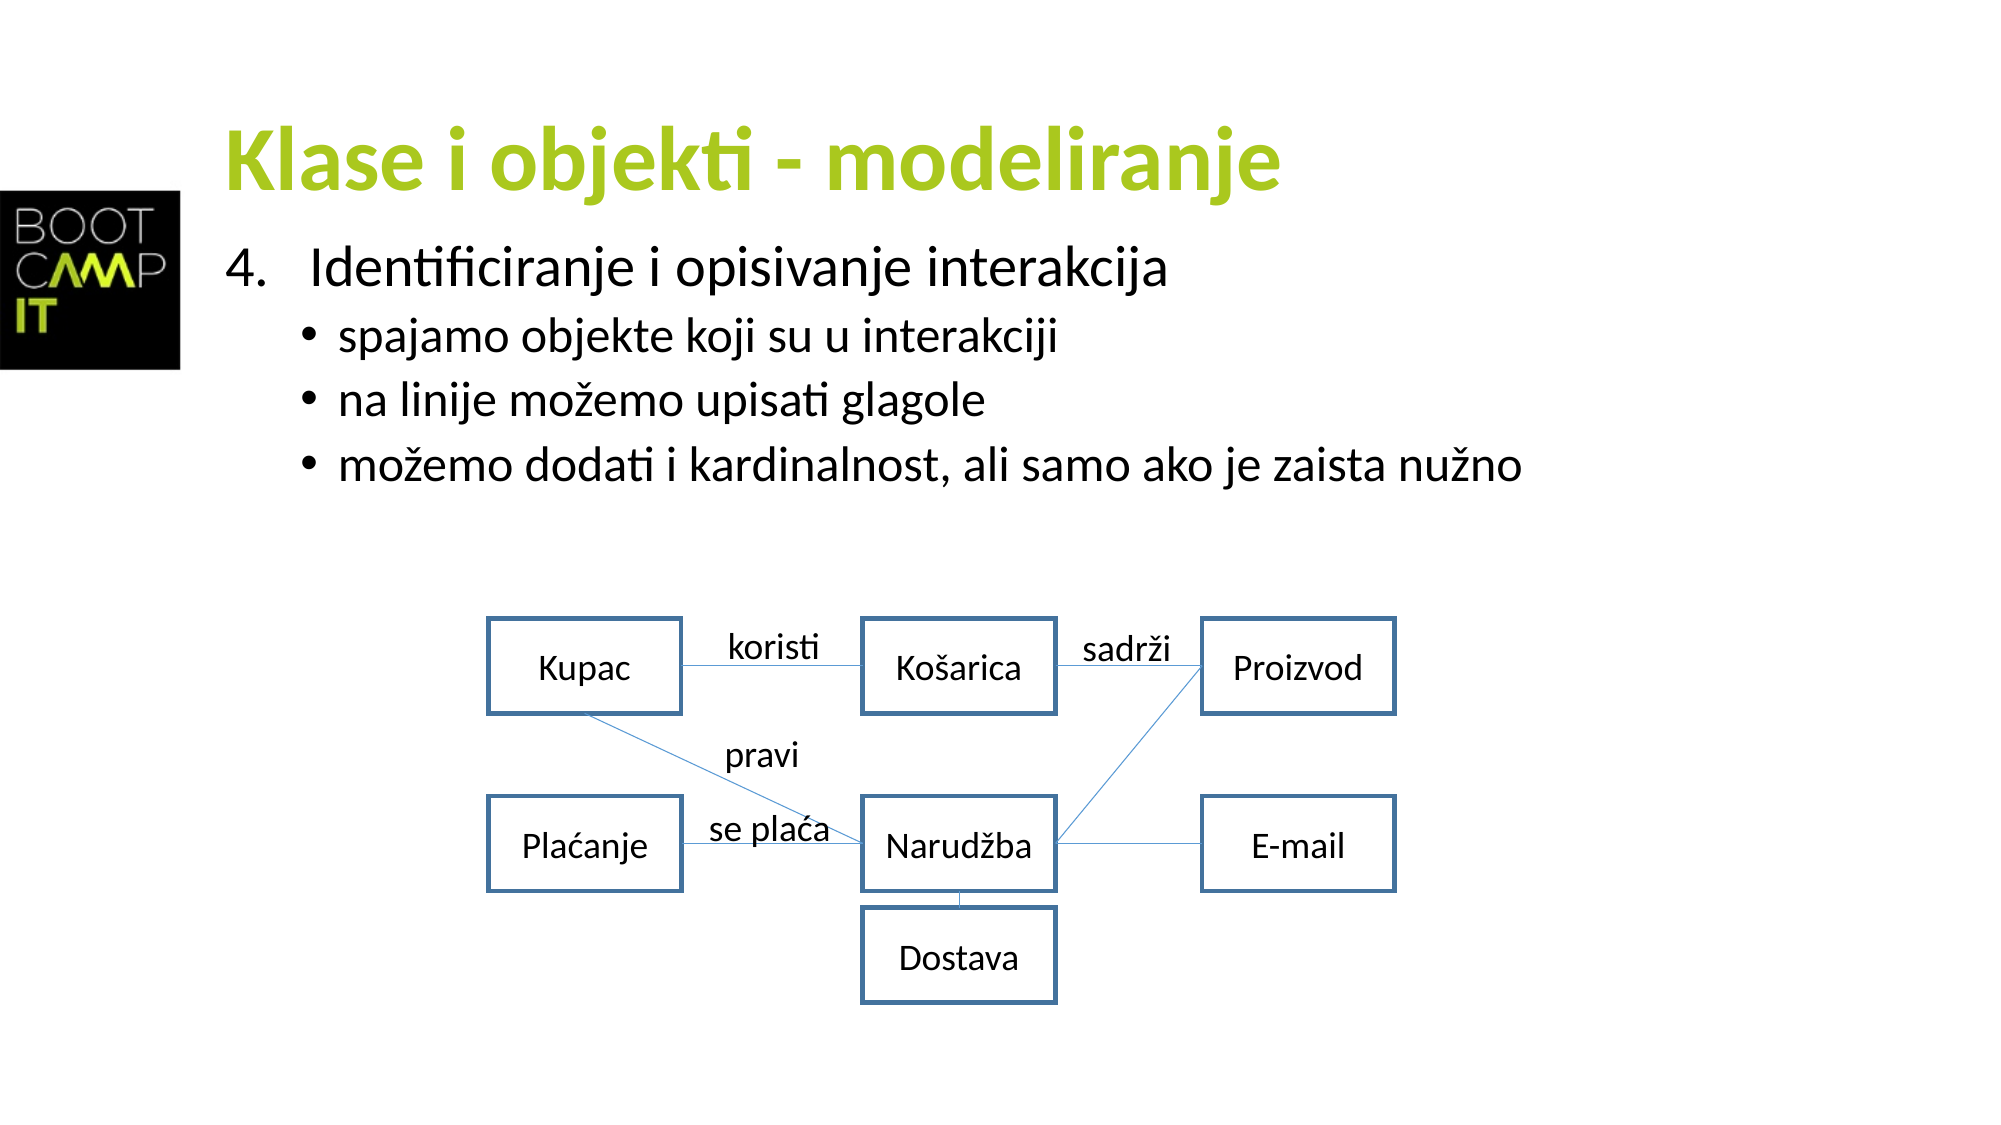

# Klase i objekti - modeliranje
Identificiranje i opisivanje interakcija
spajamo objekte koji su u interakciji
na linije možemo upisati glagole
možemo dodati i kardinalnost, ali samo ako je zaista nužno
koristi
sadrži
Kupac
Proizvod
Košarica
pravi
Plaćanje
Narudžba
E-mail
se plaća
Dostava